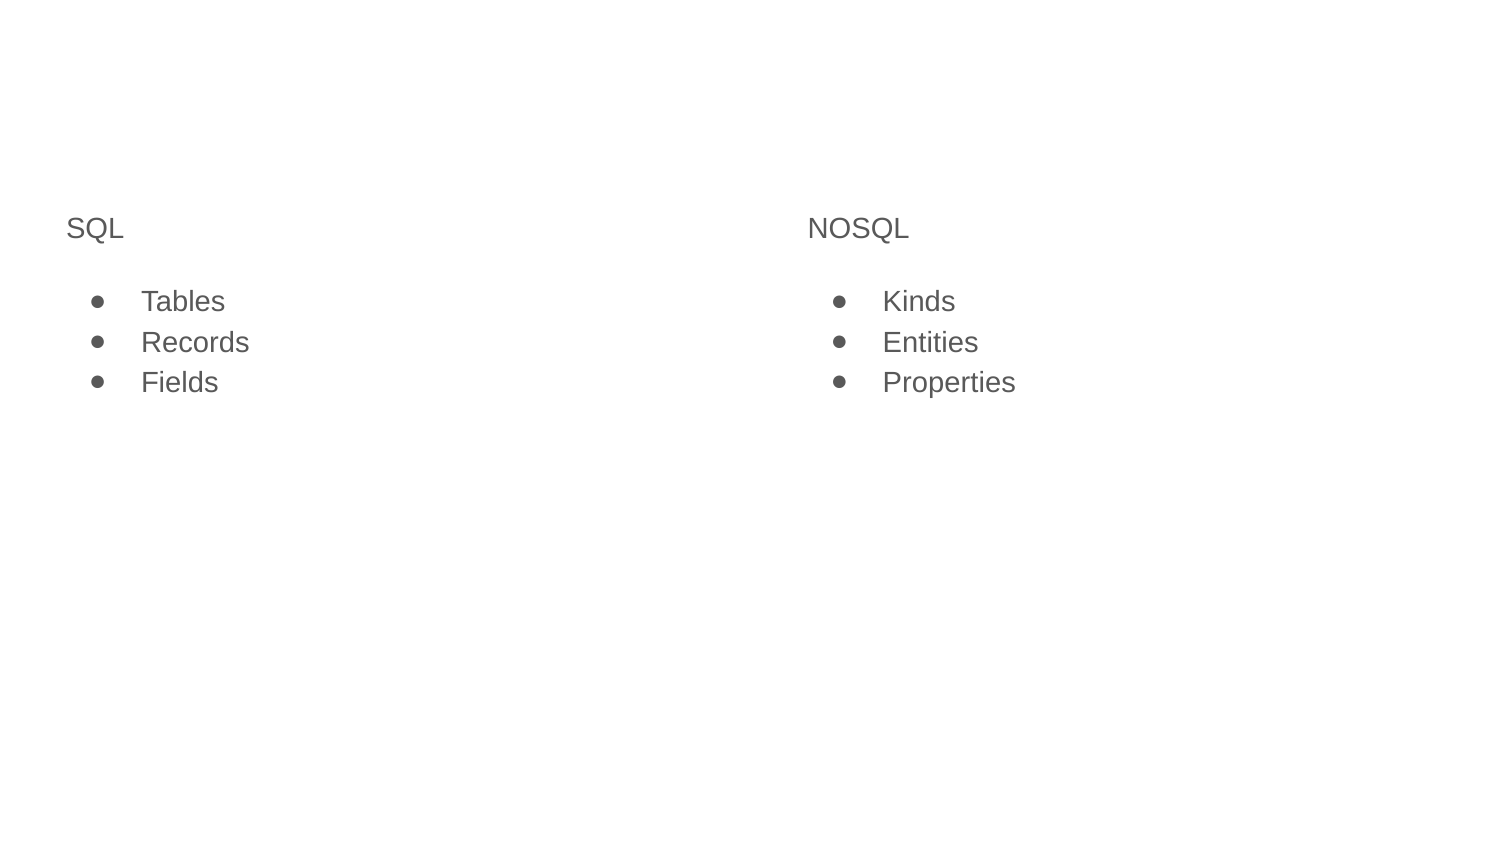

SQL
Tables
Records
Fields
NOSQL
Kinds
Entities
Properties